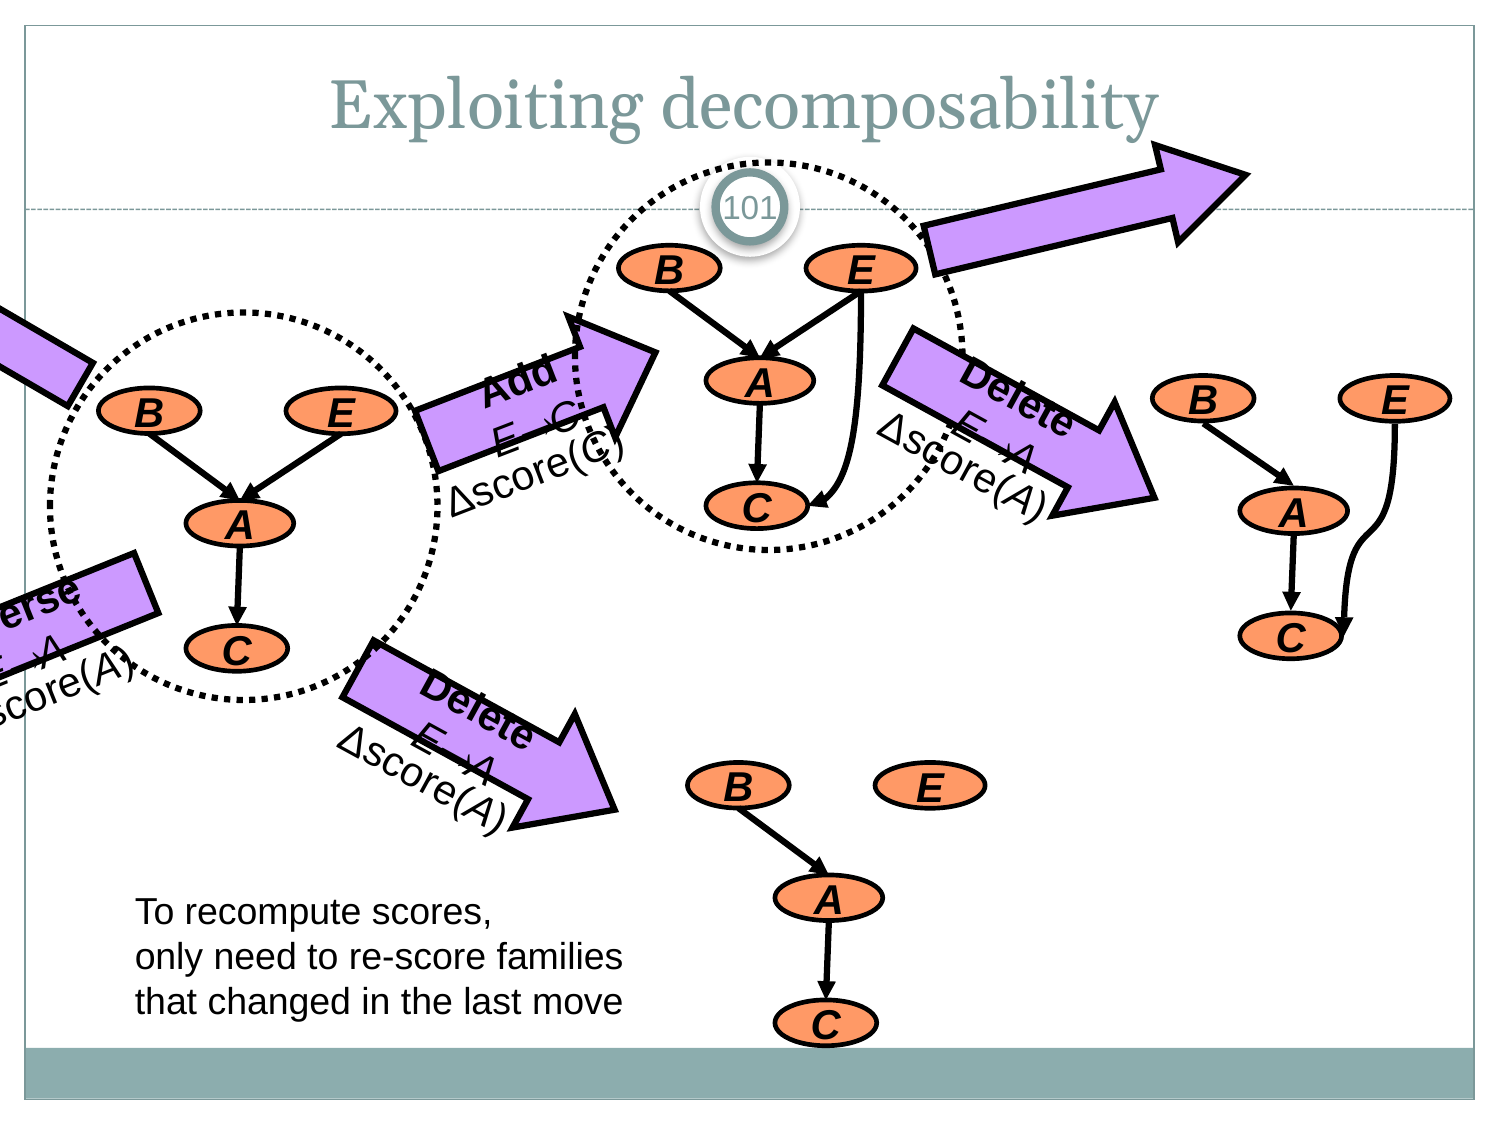

# Exploiting decomposability

Delete E→A
Δscore(A)
B
E
A
C
To recompute scores,
only need to re-score families
that changed in the last move

B
E
A
C

Add E→C
Δscore(C)
B
E
A
C
Reverse E→A
Δscore(A)
Delete E→A
Δscore(A)
B
E
A
C
101